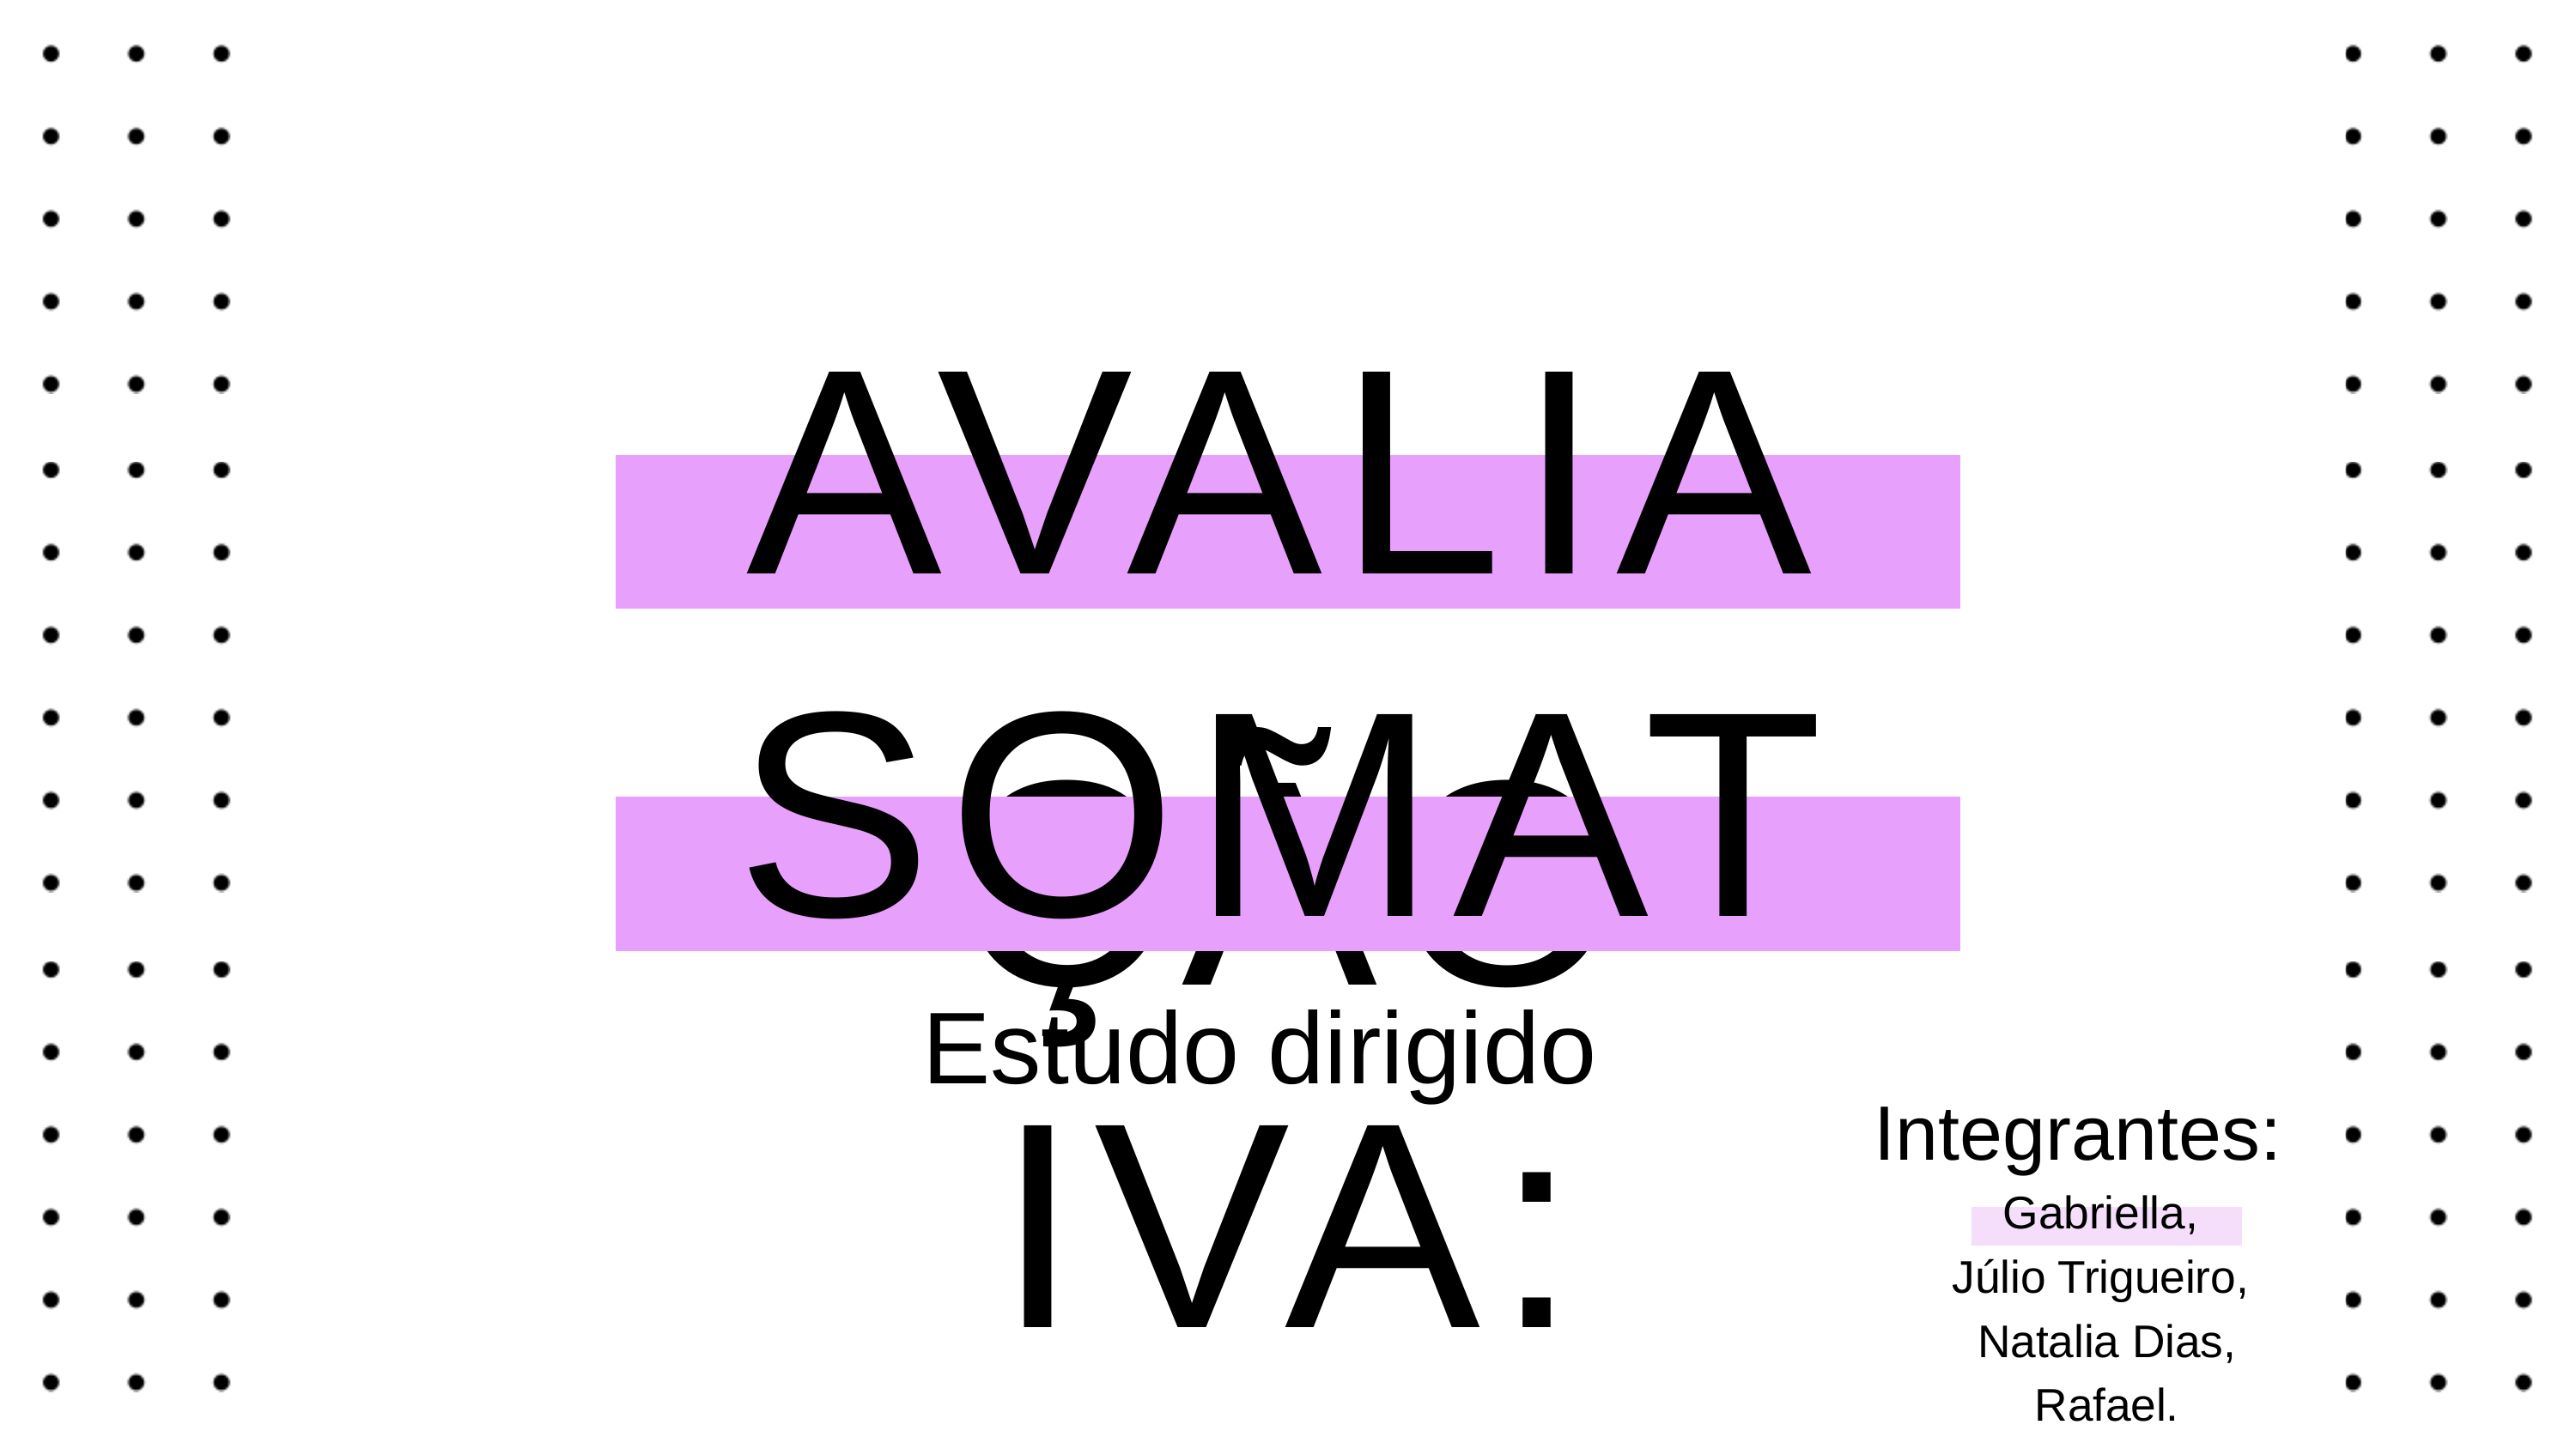

AVALIAÇÃO

SOMATIVA:

Estudo dirigido
Integrantes:
Gabriella,
Júlio Trigueiro,
Natalia Dias,
Rafael.